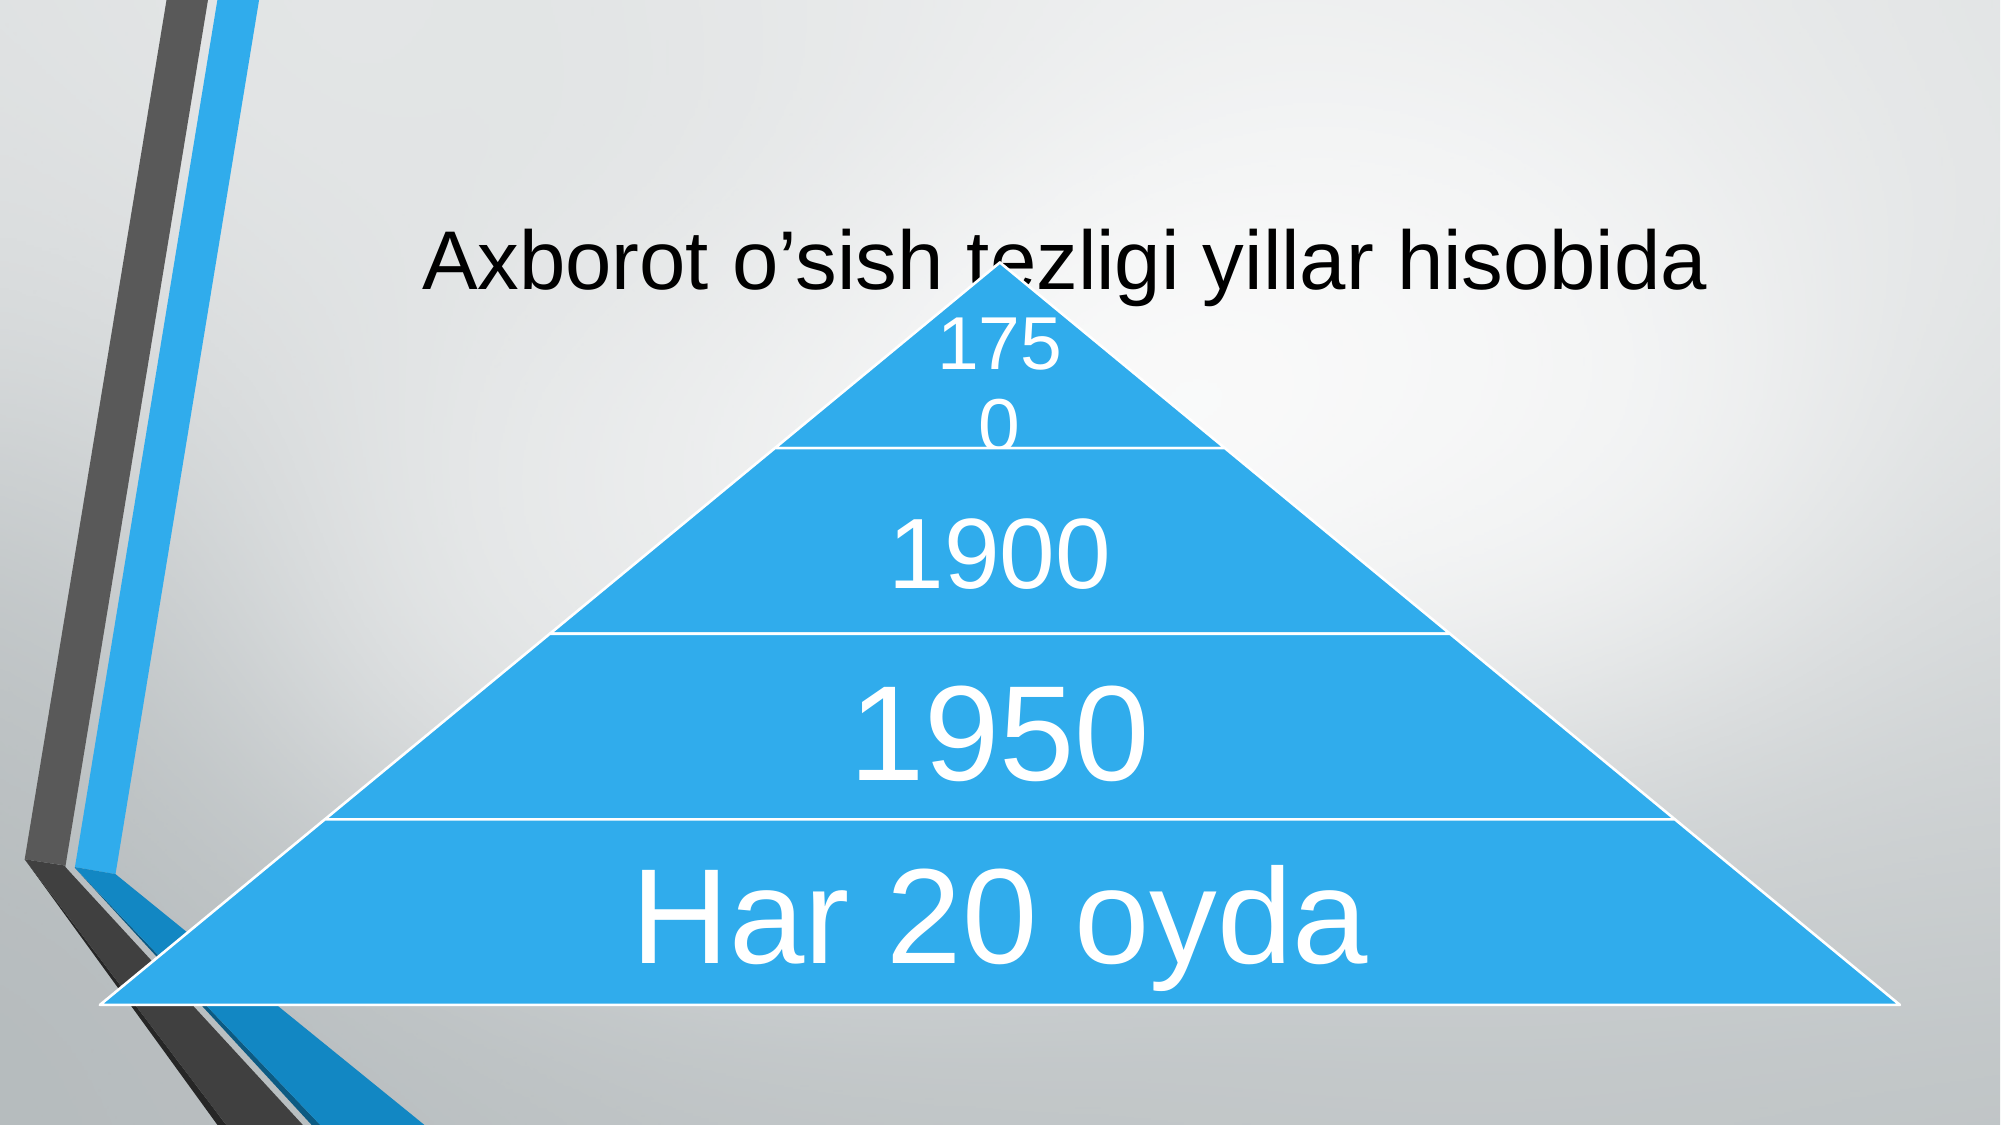

# Axborot o’sish tezligi yillar hisobida
1750
1900
1950
Har 20 oyda